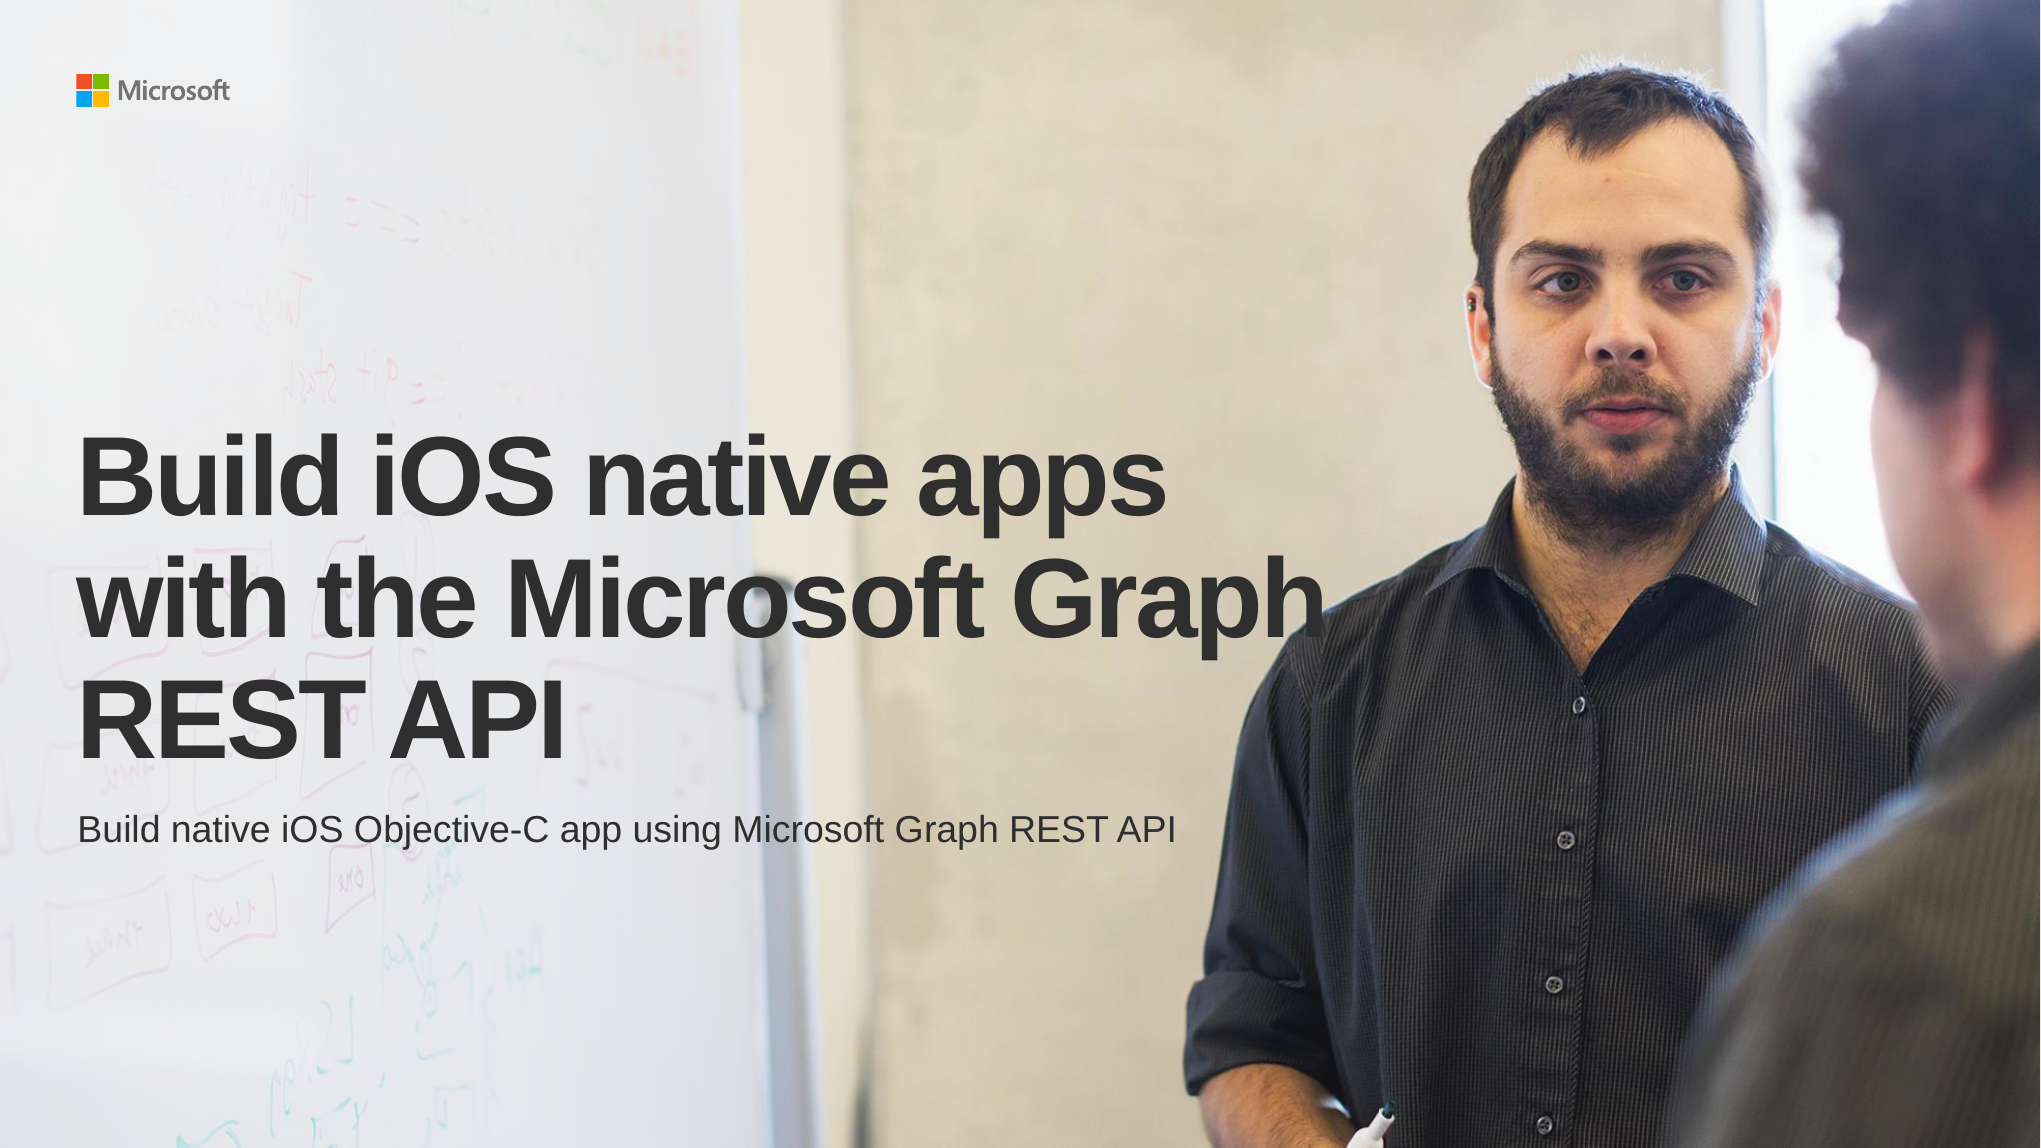

# Build iOS native apps with the Microsoft Graph REST API
Build native iOS Objective-C app using Microsoft Graph REST API